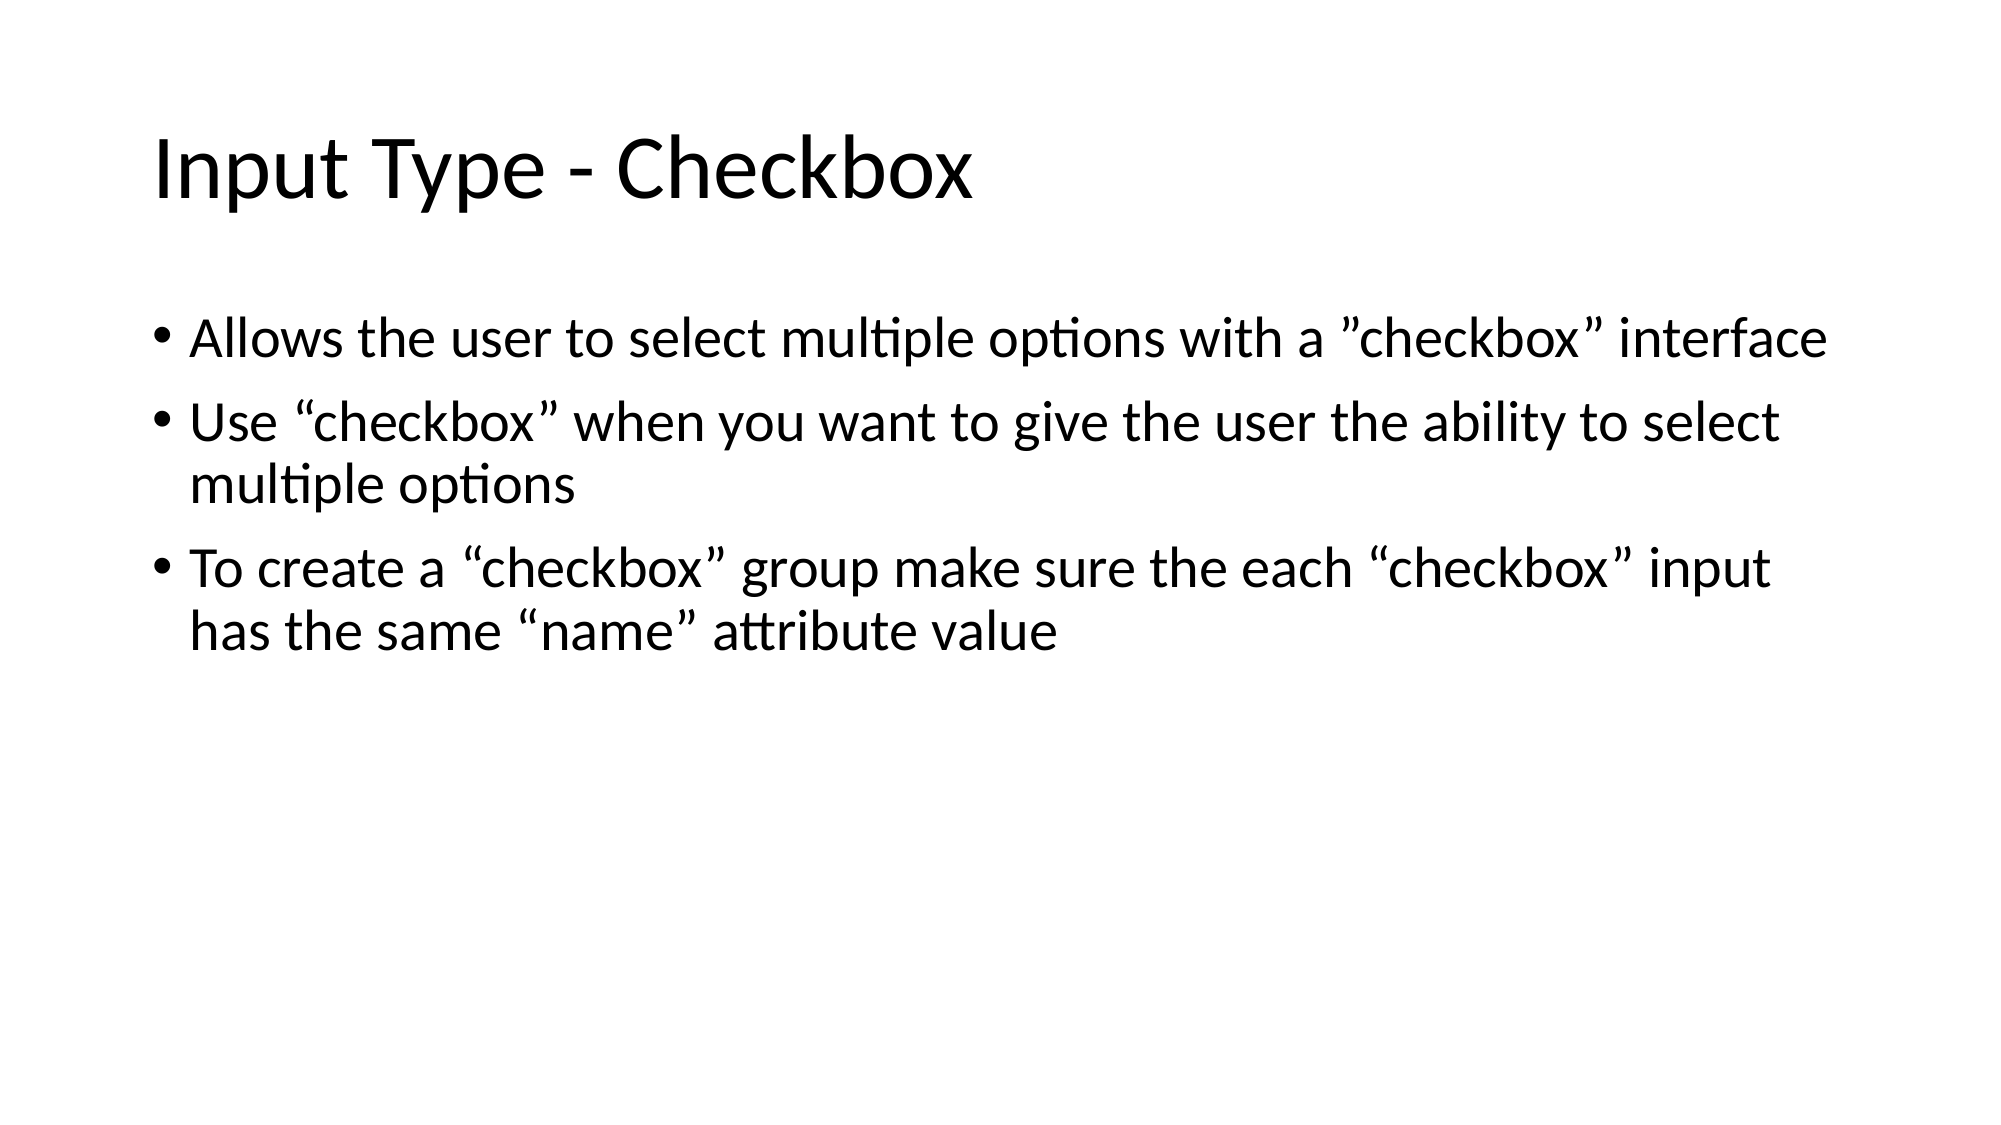

# Input Type - Checkbox
Allows the user to select multiple options with a ”checkbox” interface
Use “checkbox” when you want to give the user the ability to select multiple options
To create a “checkbox” group make sure the each “checkbox” input has the same “name” attribute value